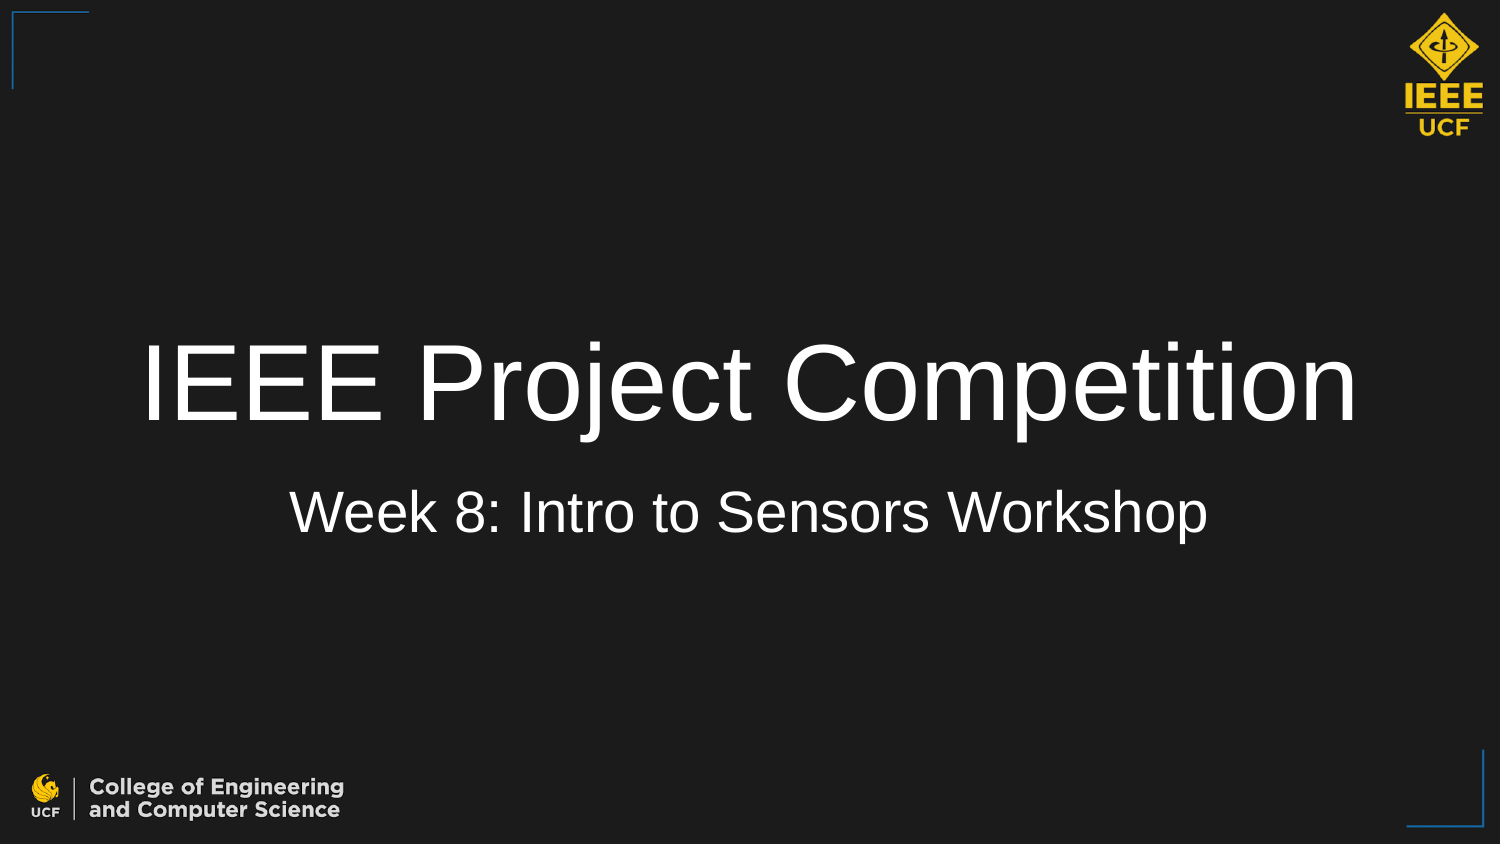

# IEEE Project Competition
Week 8: Intro to Sensors Workshop